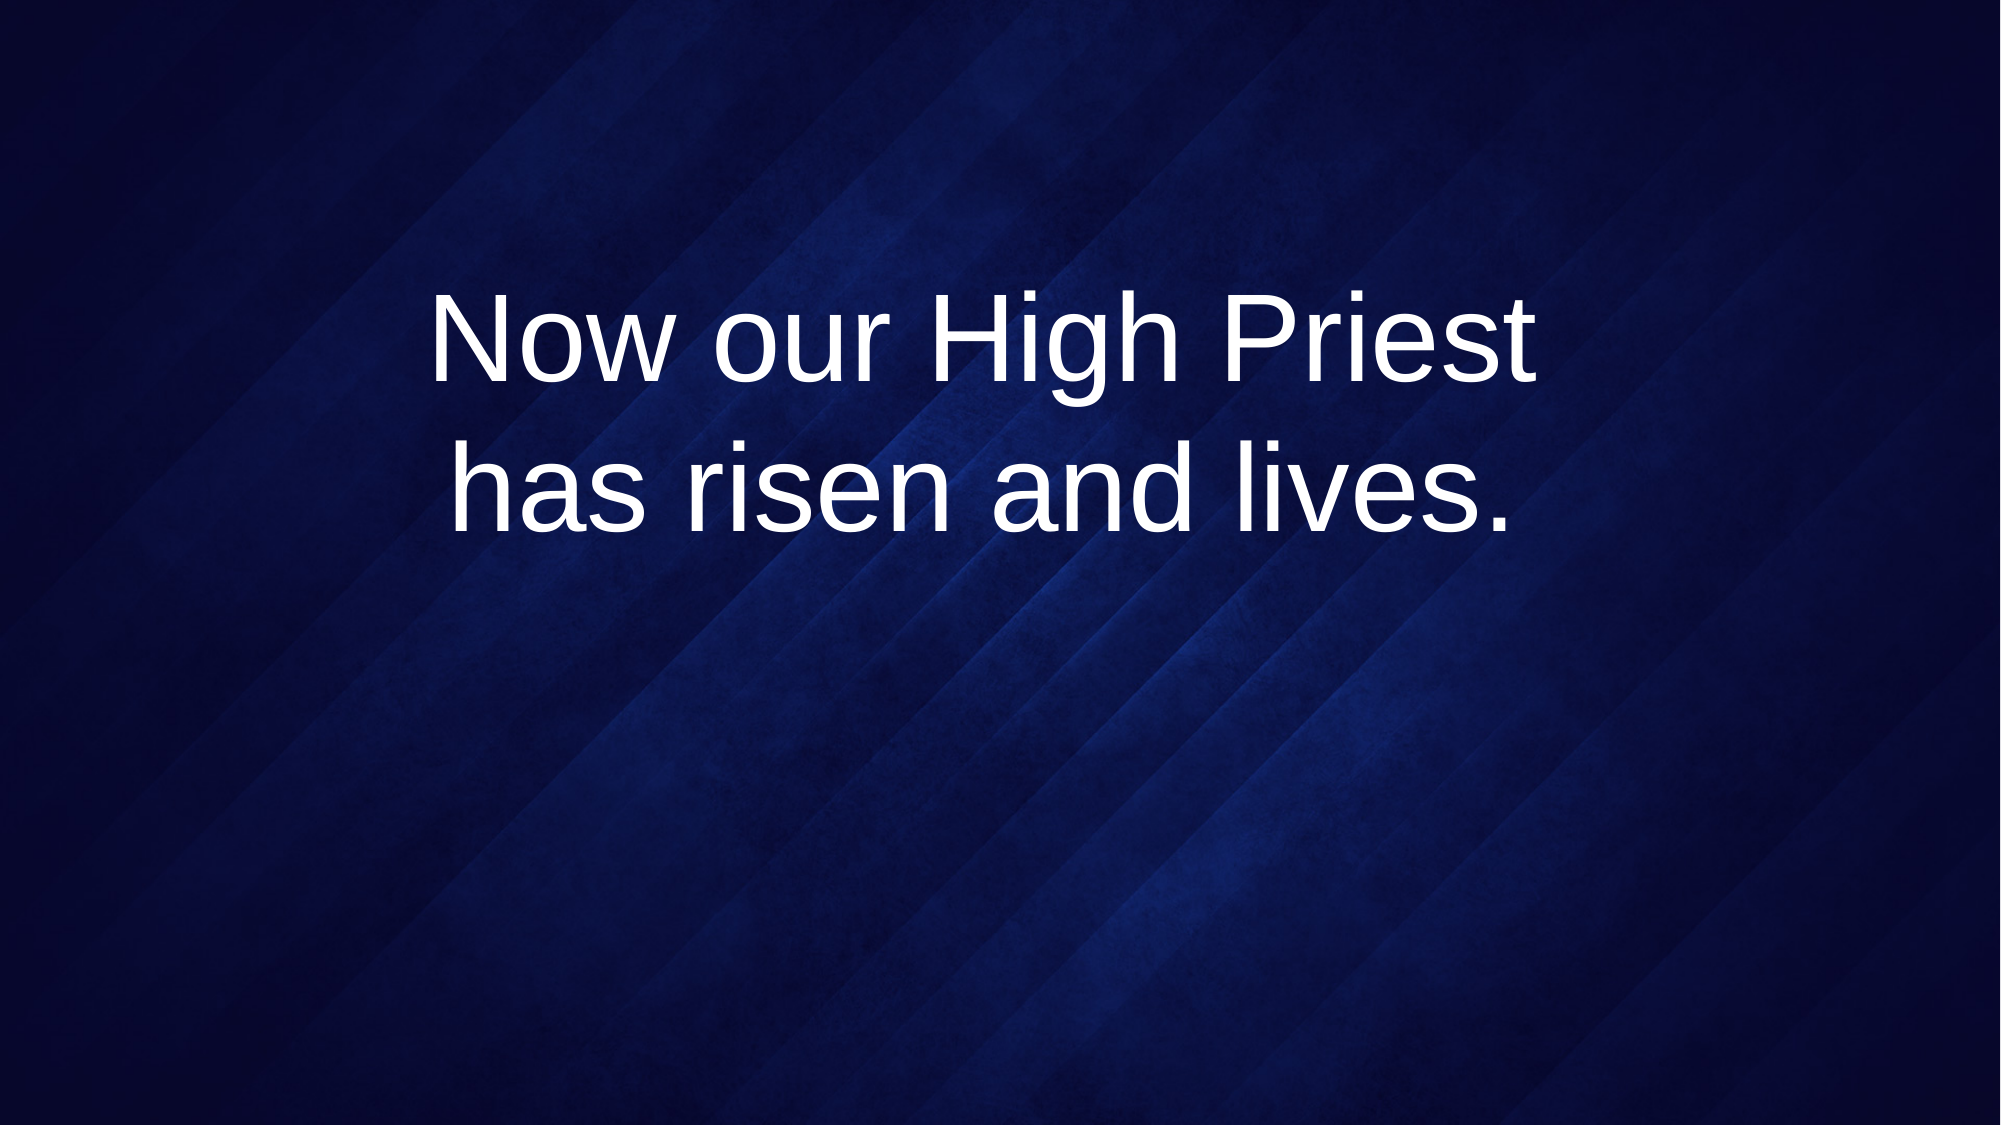

# Now our High Priest has risen and lives.